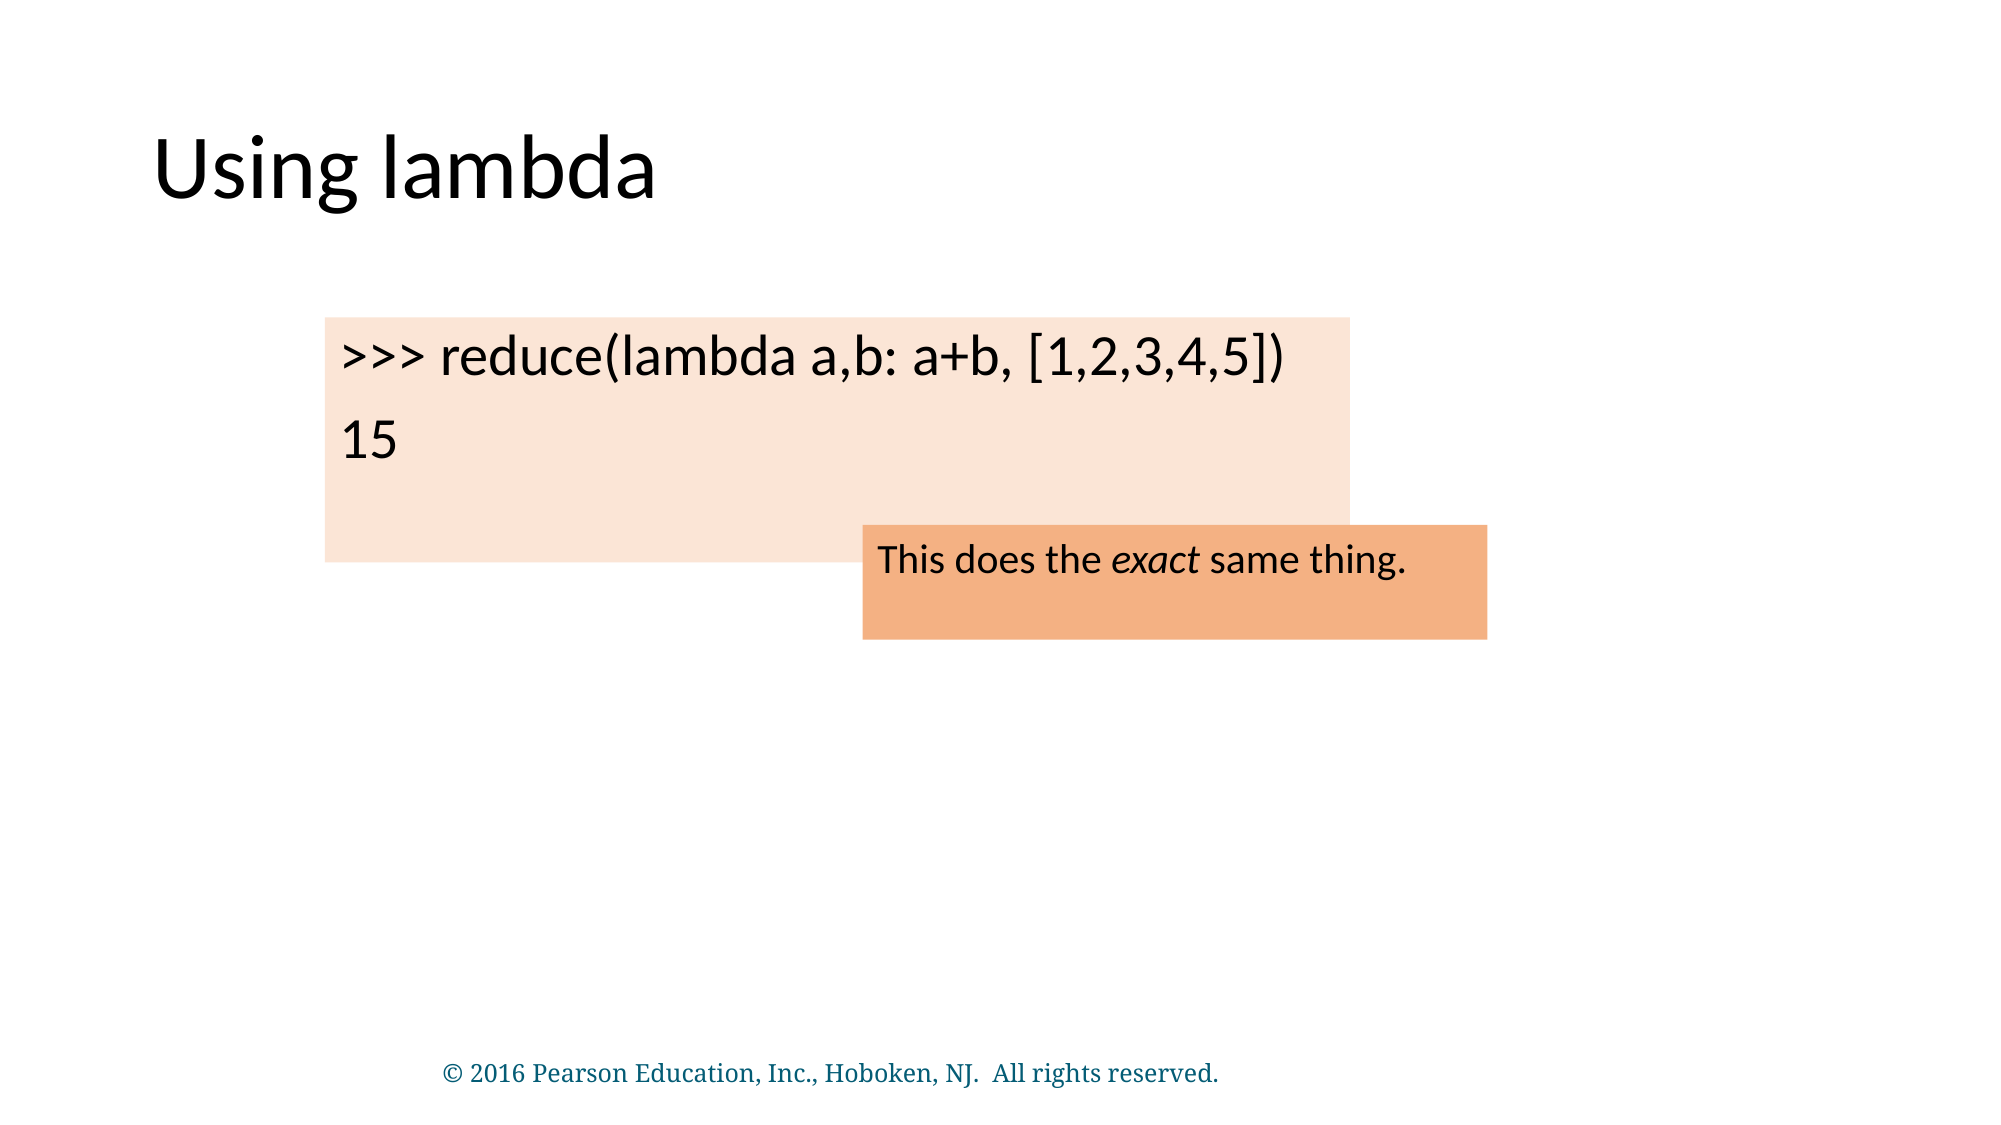

# Using lambda
>>> reduce(lambda a,b: a+b, [1,2,3,4,5])
15
This does the exact same thing.

© 2016 Pearson Education, Inc., Hoboken, NJ.  All rights reserved.